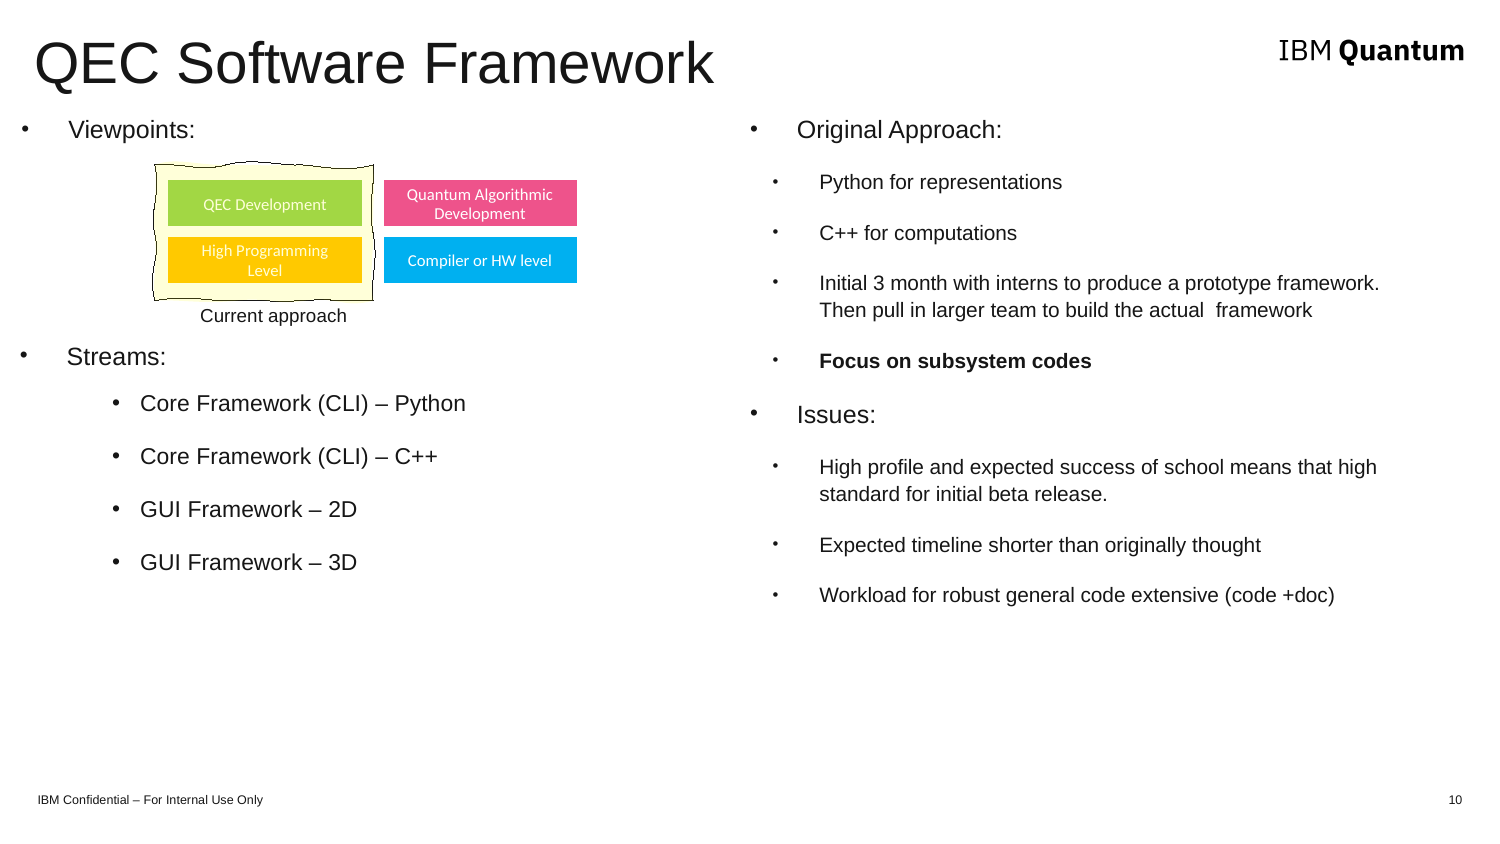

# QEC Software Framework
Viewpoints:

Original Approach:
Python for representations
C++ for computations
Initial 3 month with interns to produce a prototype framework. Then pull in larger team to build the actual  framework
Focus on subsystem codes
Issues:
High profile and expected success of school means that high standard for initial beta release.
Expected timeline shorter than originally thought
Workload for robust general code extensive (code +doc)

Quantum Algorithmic Development
QEC Development
Compiler or HW level
High Programming Level
Current approach
Streams:

Core Framework (CLI) – Python
Core Framework (CLI) – C++
GUI Framework – 2D
GUI Framework – 3D
IBM Confidential – For Internal Use Only
10